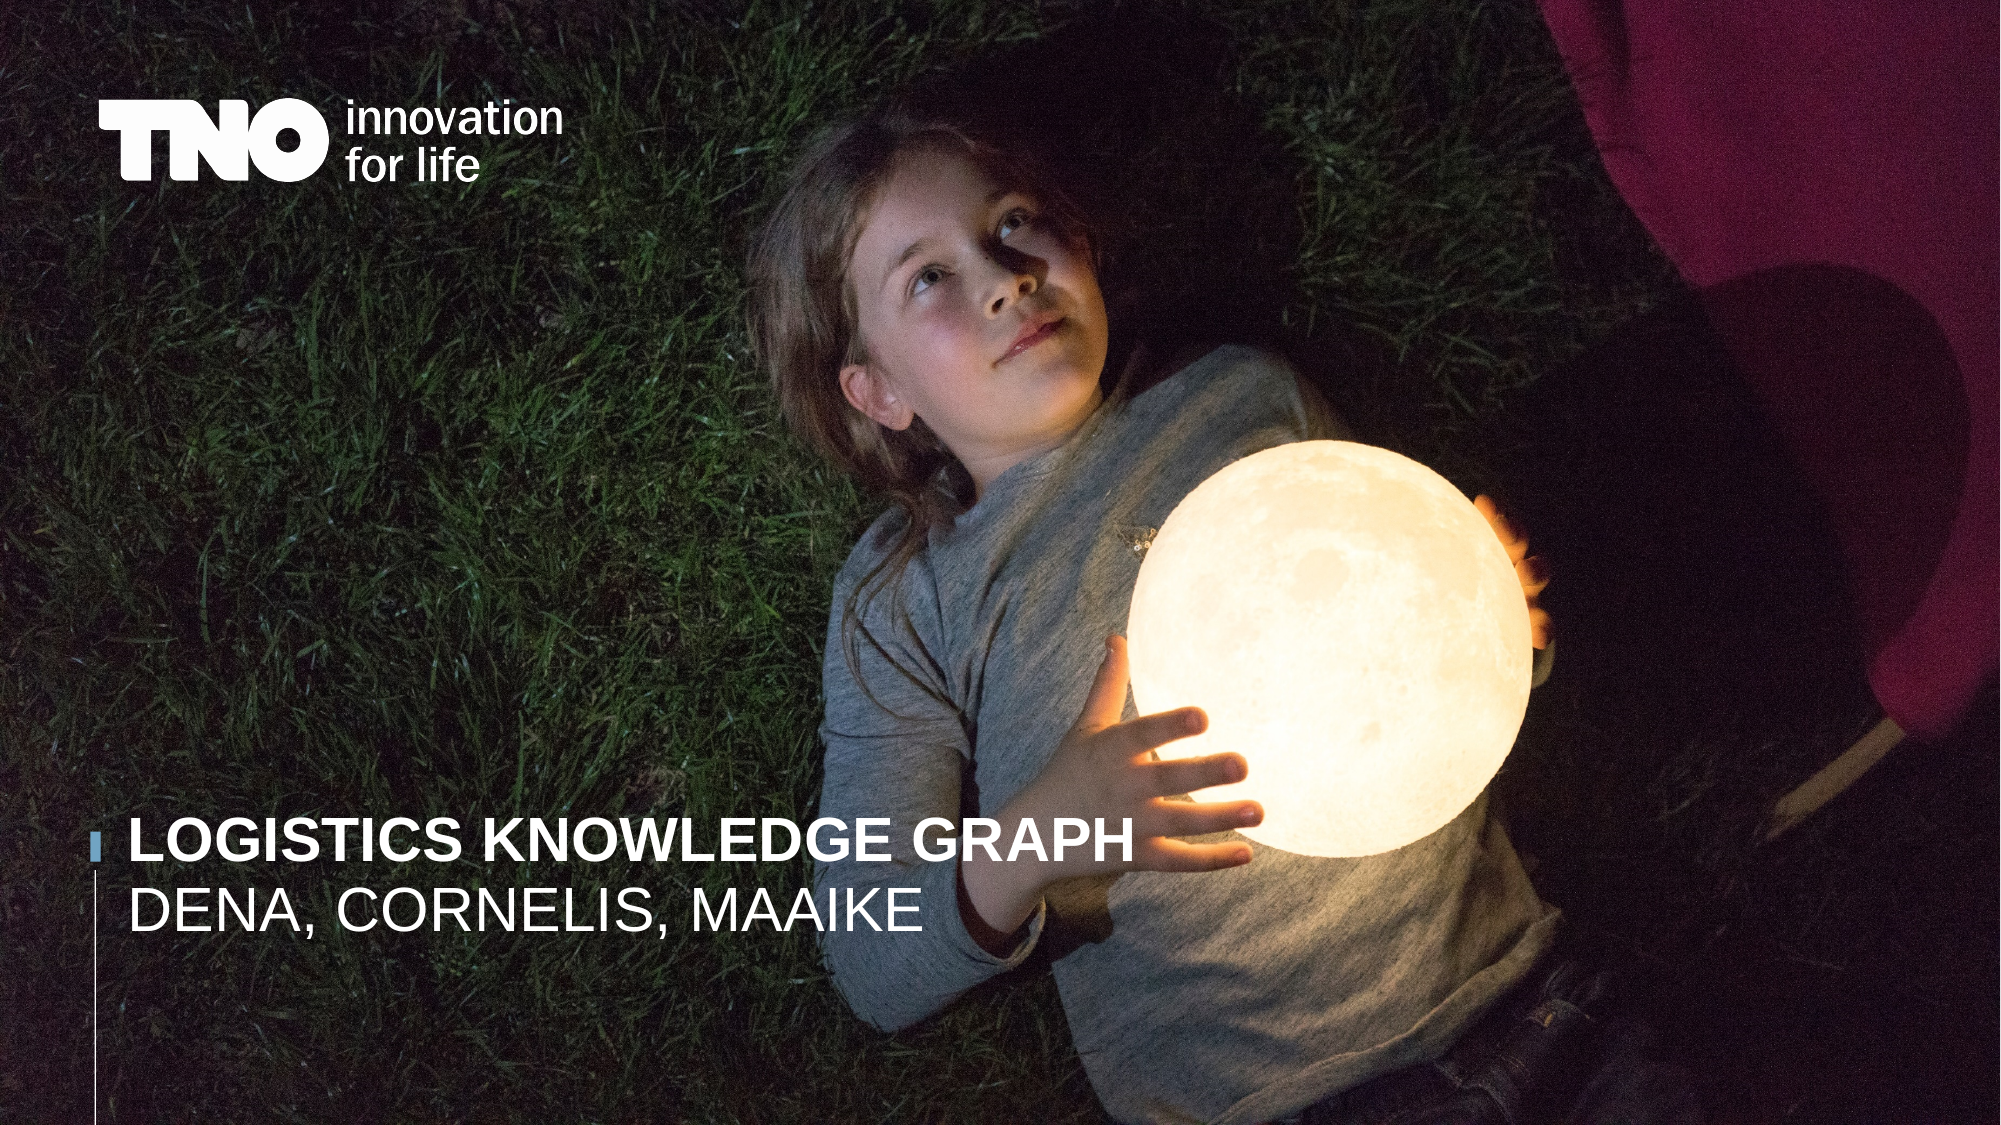

# Logistics Knowledge Graph

Dena, Cornelis, Maaike